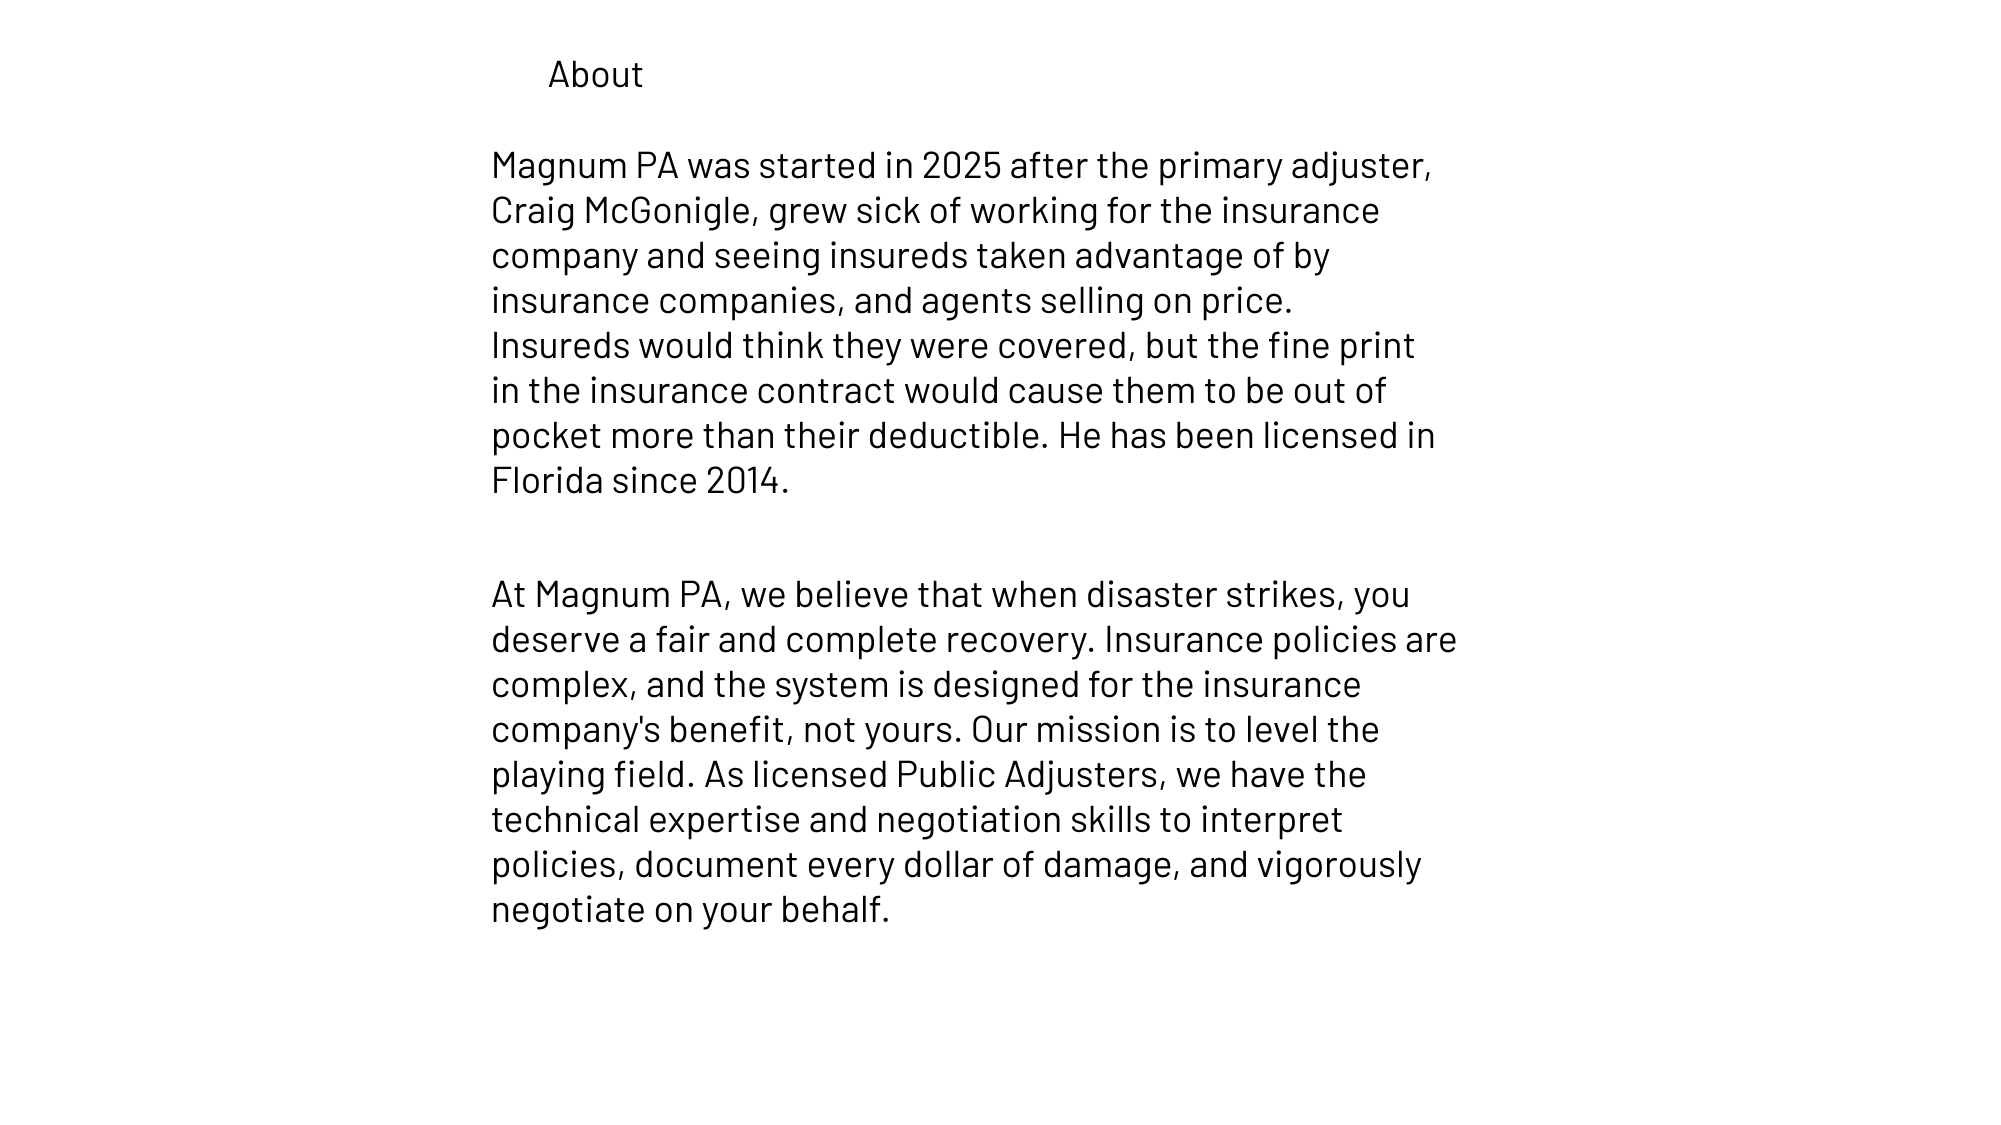

About
Magnum PA was started in 2025 after the primary adjuster, Craig McGonigle, grew sick of working for the insurance company and seeing insureds taken advantage of by insurance companies, and agents selling on price. Insureds would think they were covered, but the fine print in the insurance contract would cause them to be out of pocket more than their deductible. He has been licensed in Florida since 2014.
At Magnum PA, we believe that when disaster strikes, you deserve a fair and complete recovery. Insurance policies are complex, and the system is designed for the insurance company's benefit, not yours. Our mission is to level the playing field. As licensed Public Adjusters, we have the technical expertise and negotiation skills to interpret policies, document every dollar of damage, and vigorously negotiate on your behalf.